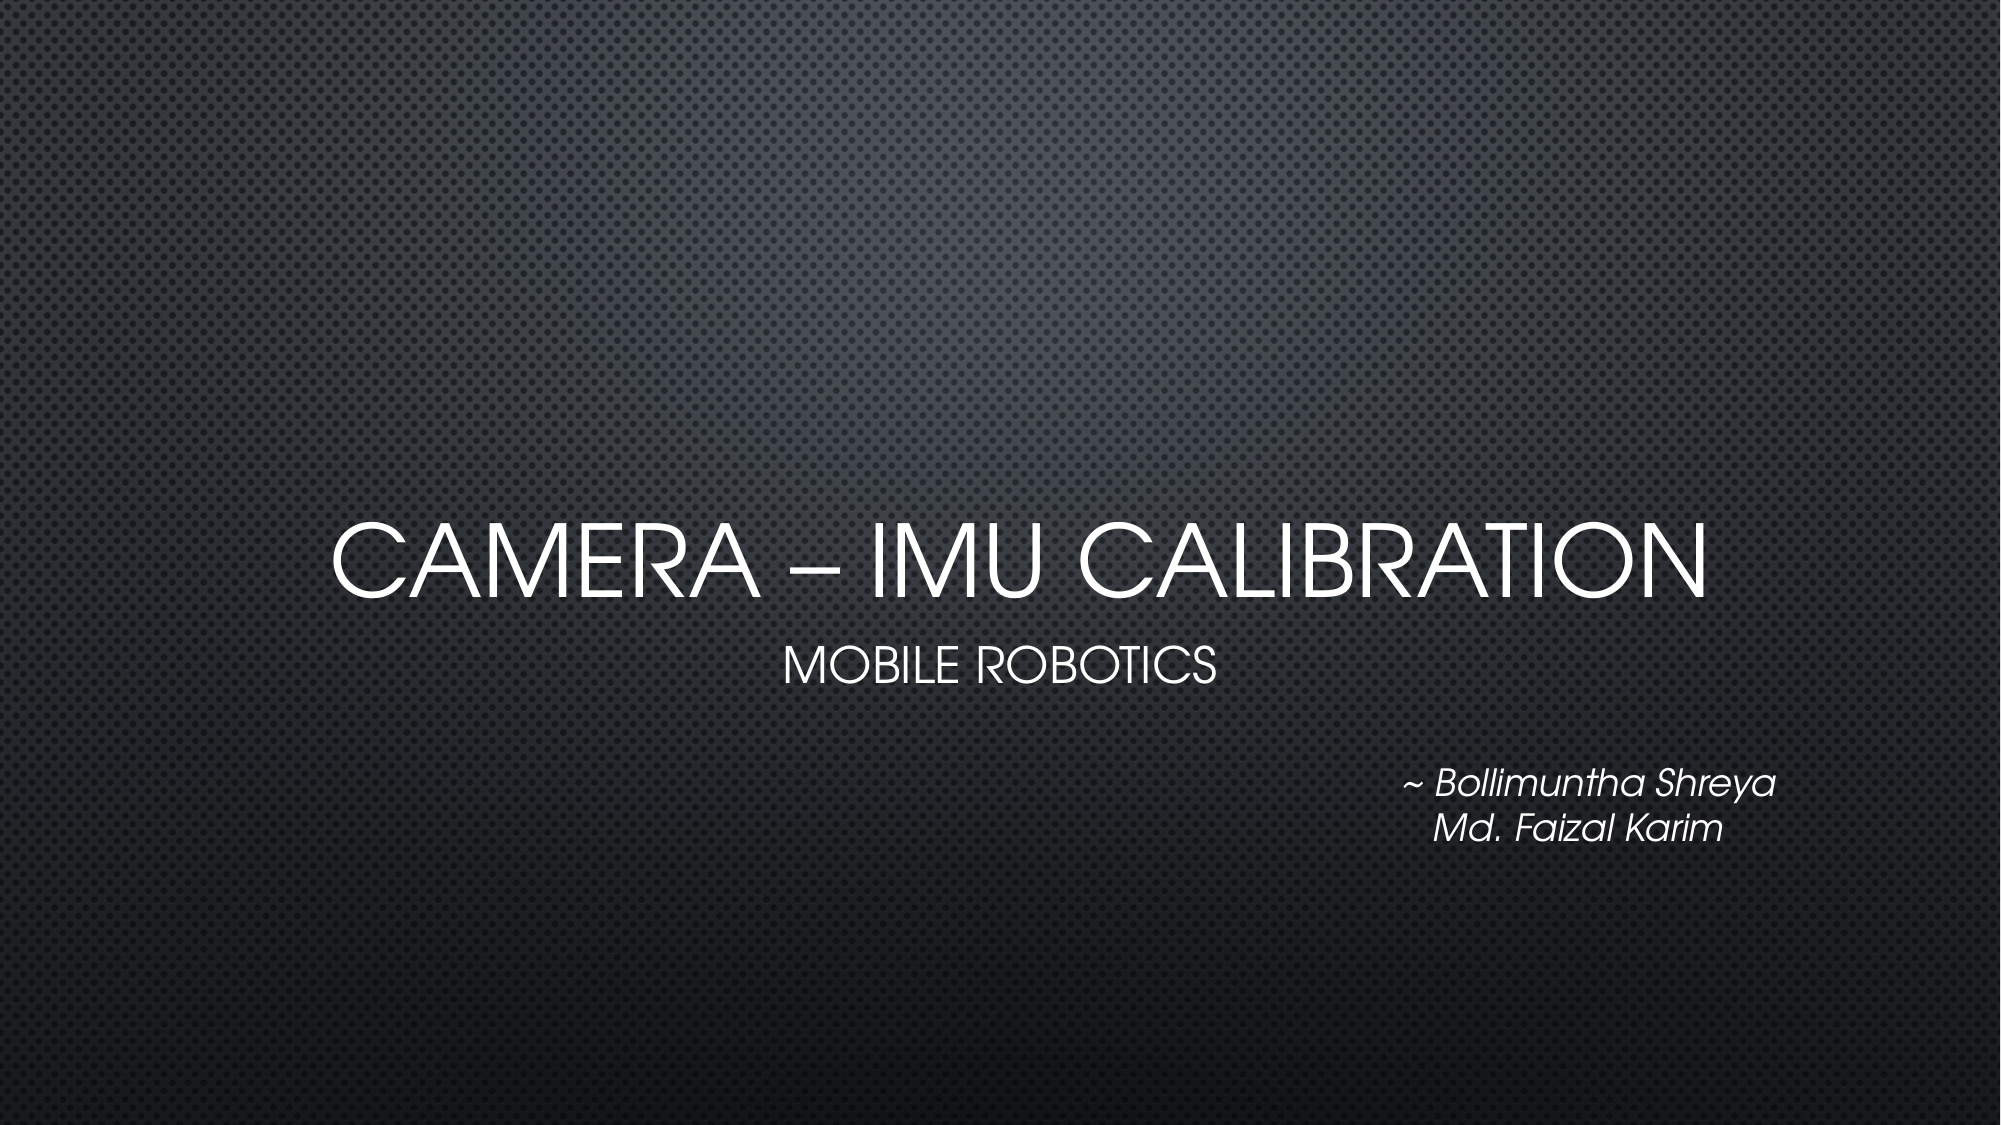

# Camera – imu calibration
Mobile Robotics

~ Bollimuntha Shreya
   Md. Faizal Karim